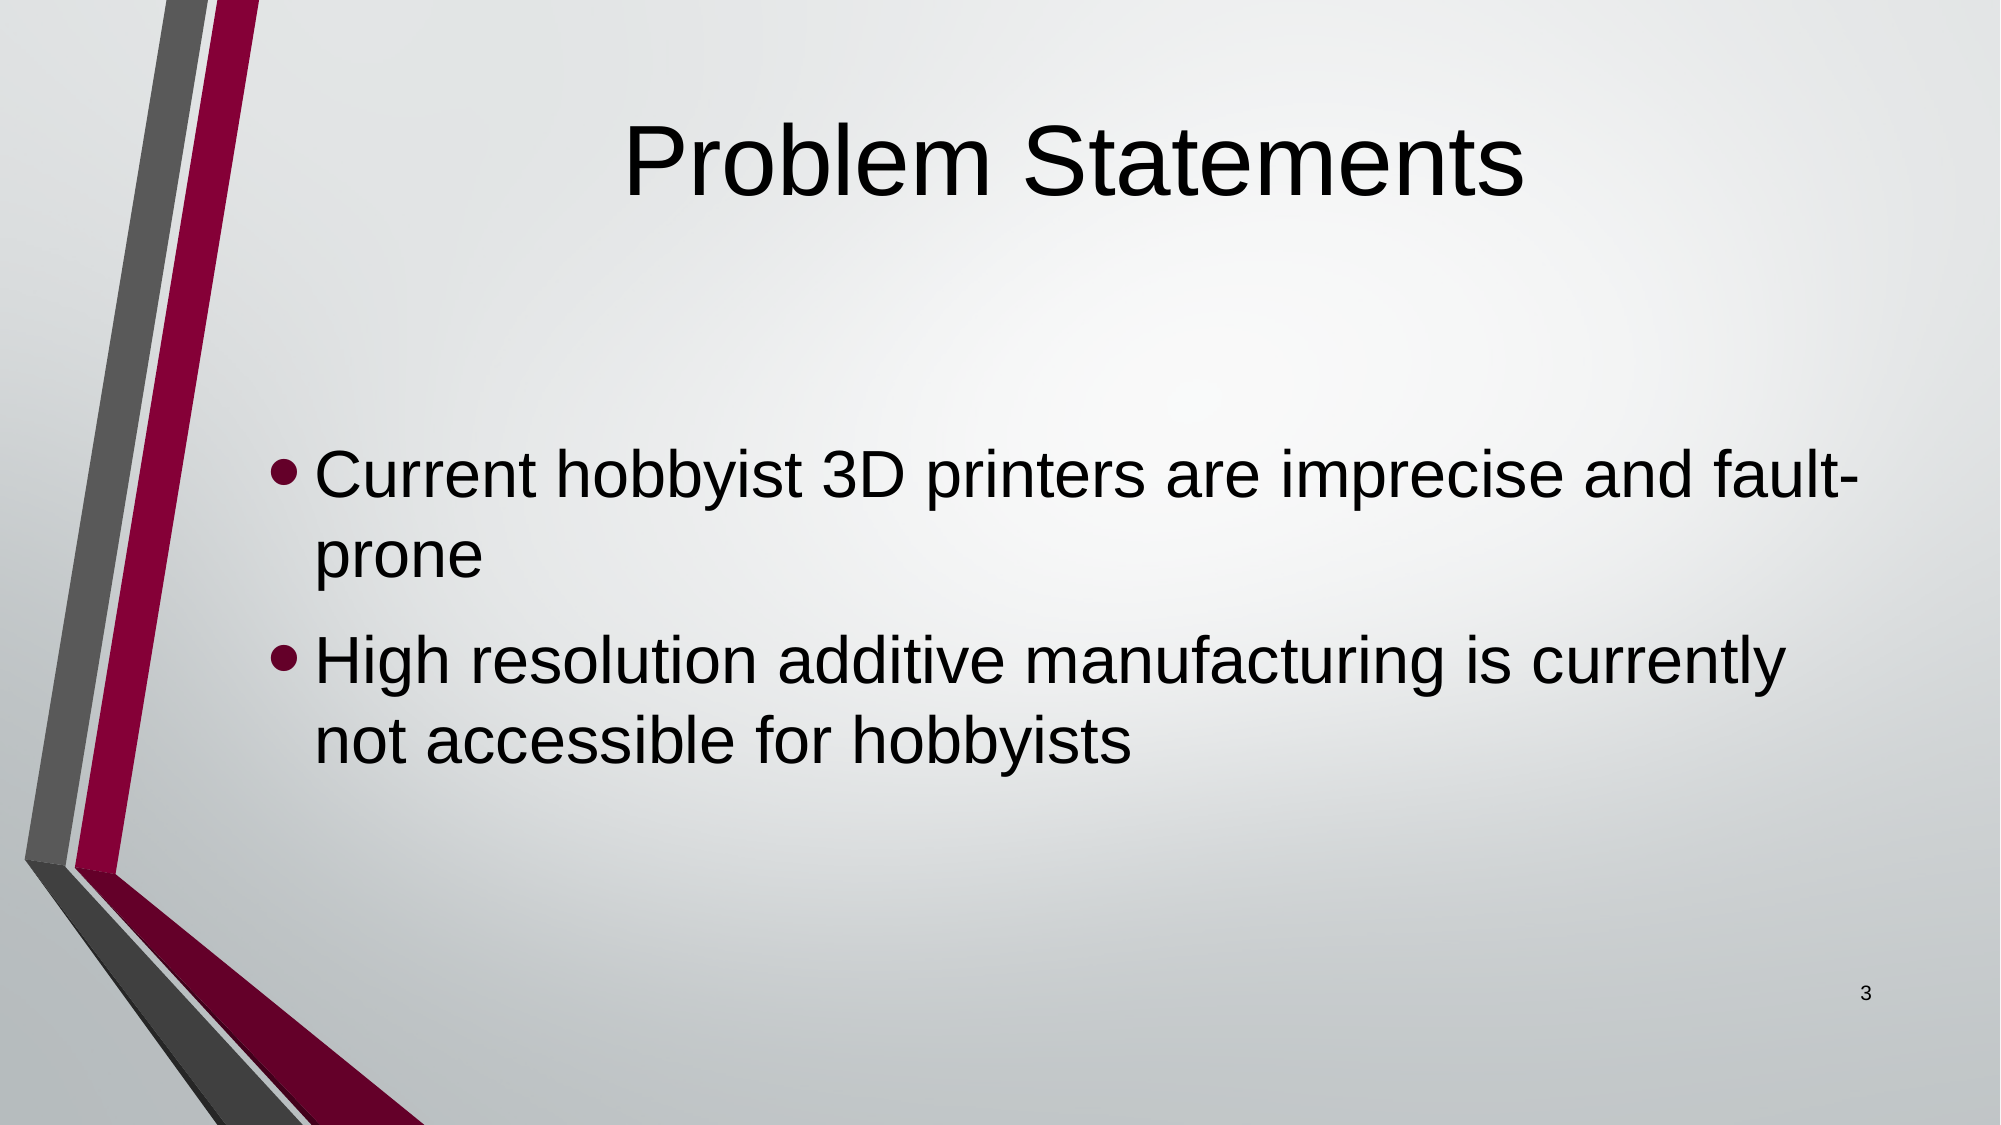

# Problem Statements
Current hobbyist 3D printers are imprecise and fault-prone
High resolution additive manufacturing is currently not accessible for hobbyists
3